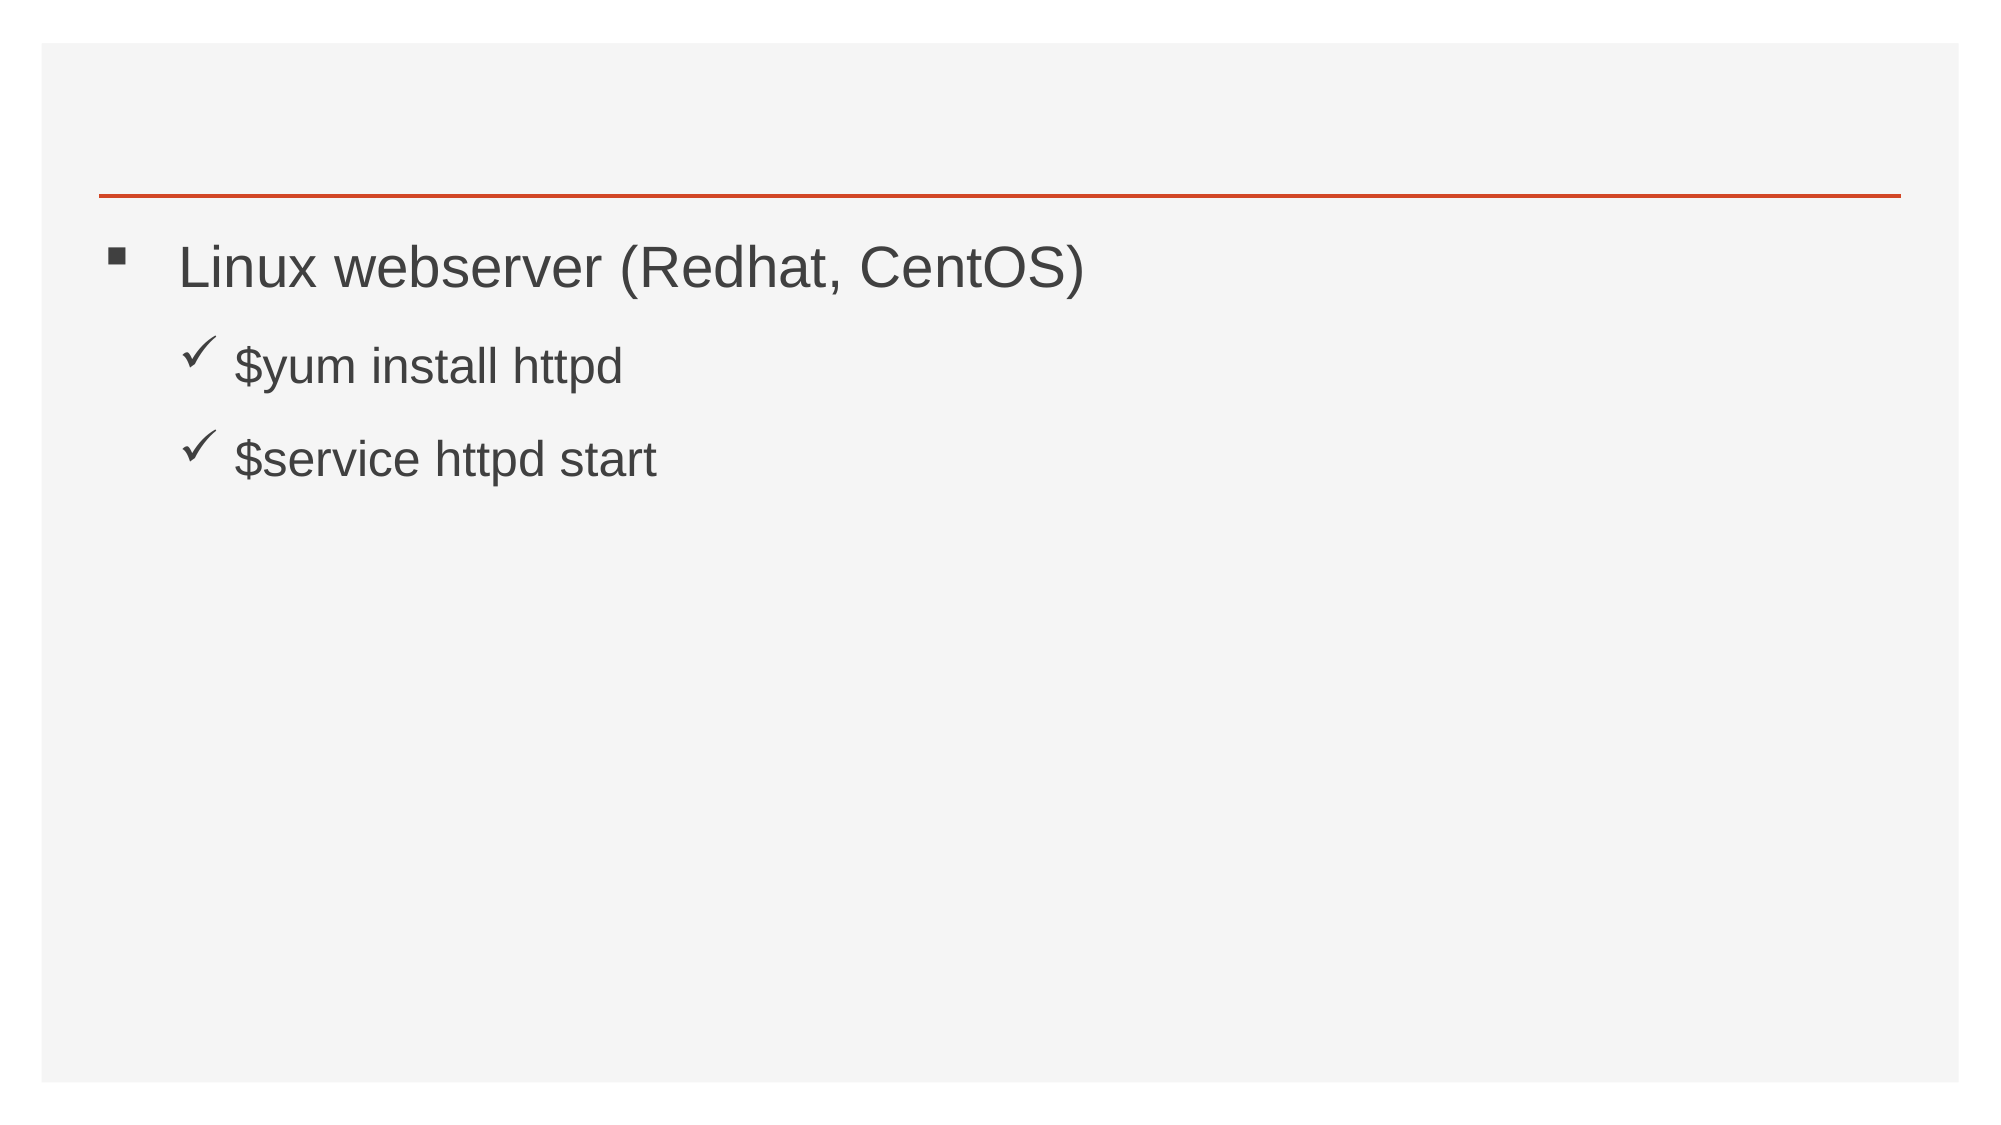

#
Linux webserver (Redhat, CentOS)
$yum install httpd
$service httpd start